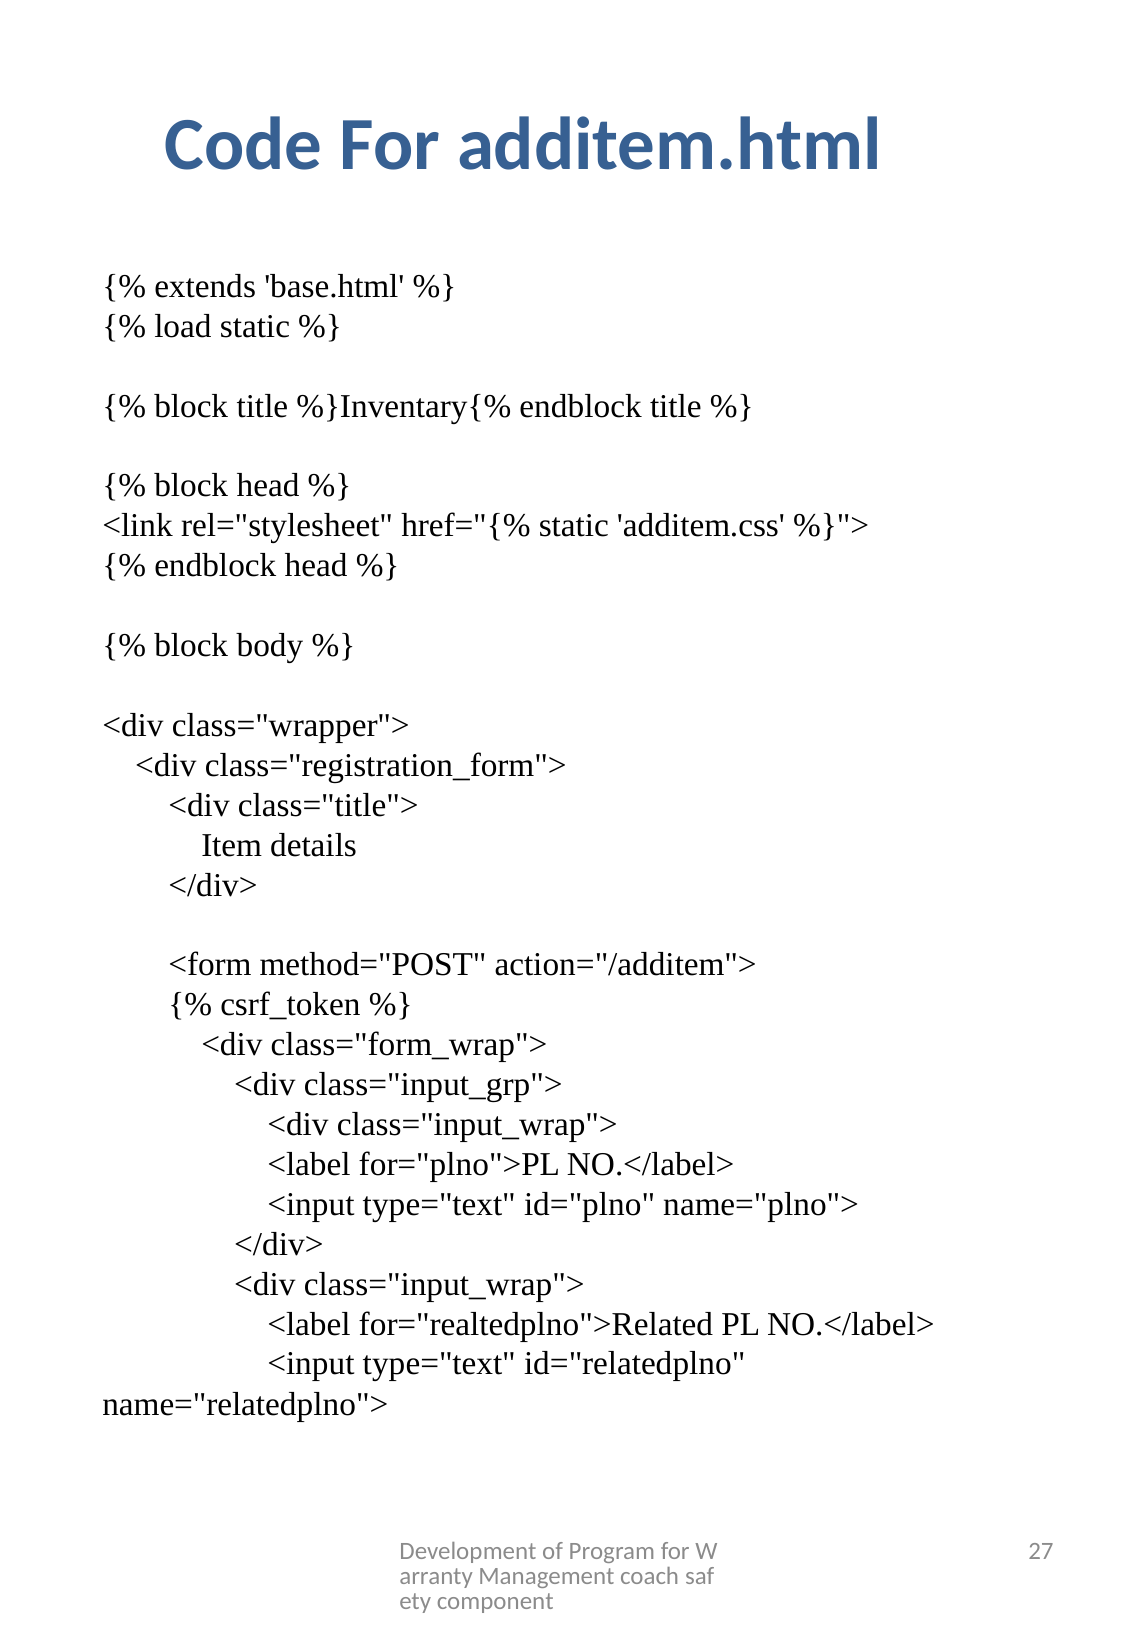

Code For additem.html
{% extends 'base.html' %}
{% load static %}
{% block title %}Inventary{% endblock title %}
{% block head %}
<link rel="stylesheet" href="{% static 'additem.css' %}">
{% endblock head %}
{% block body %}

<div class="wrapper">
    <div class="registration_form">
        <div class="title">
            Item details
        </div>
        <form method="POST" action="/additem">
        {% csrf_token %}
            <div class="form_wrap">
                <div class="input_grp">
                    <div class="input_wrap">
                    <label for="plno">PL NO.</label>
                    <input type="text" id="plno" name="plno">
                </div>
                <div class="input_wrap">
                    <label for="realtedplno">Related PL NO.</label>
                    <input type="text" id="relatedplno" name="relatedplno">

Development of Program for Warranty Management coach safety component
27